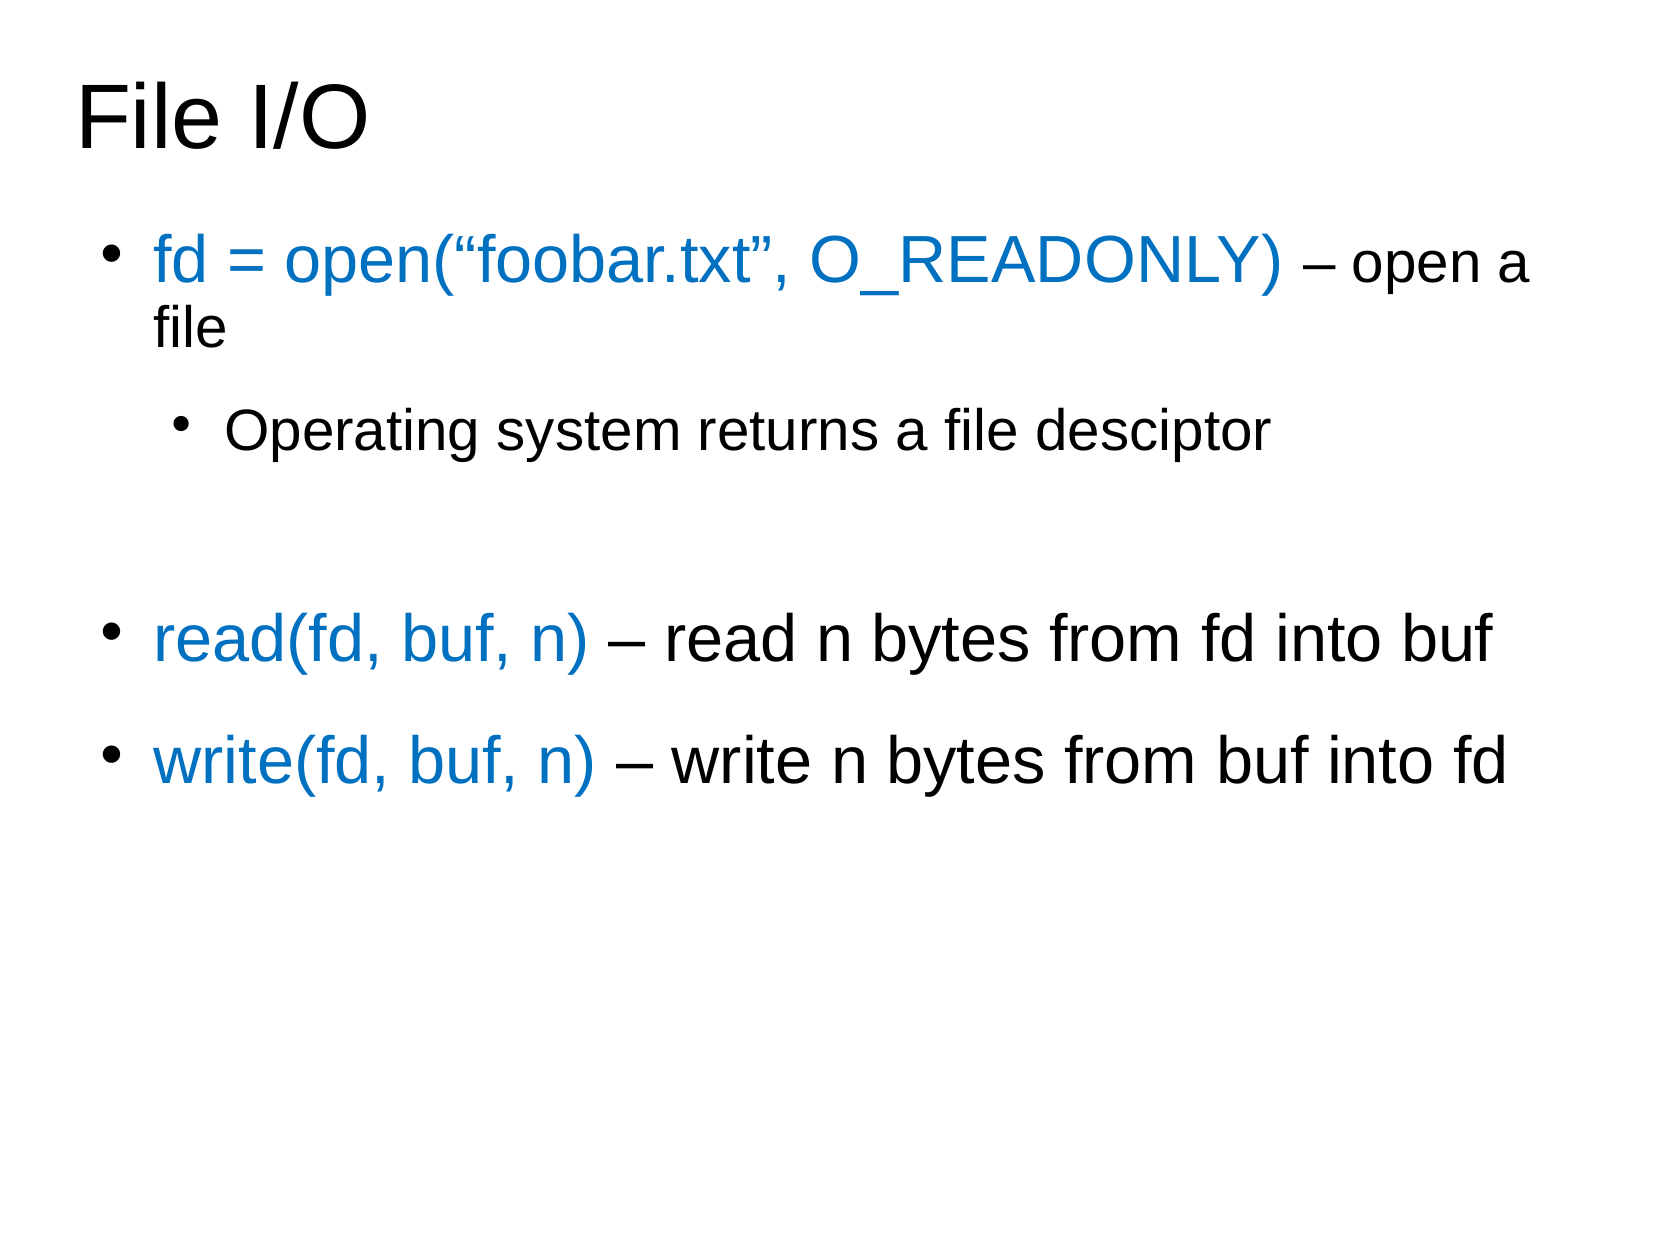

# File I/O
fd = open(“foobar.txt”, O_READONLY) – open a file
Operating system returns a file desciptor

read(fd, buf, n) – read n bytes from fd into buf
write(fd, buf, n) – write n bytes from buf into fd